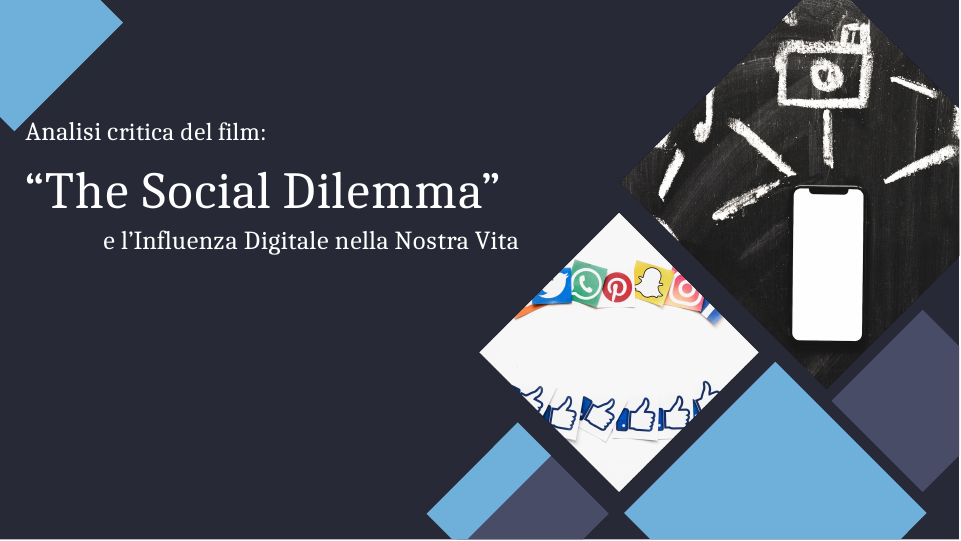

Analisi critica del film:
# “The Social Dilemma”
e l’Influenza Digitale nella Nostra Vita